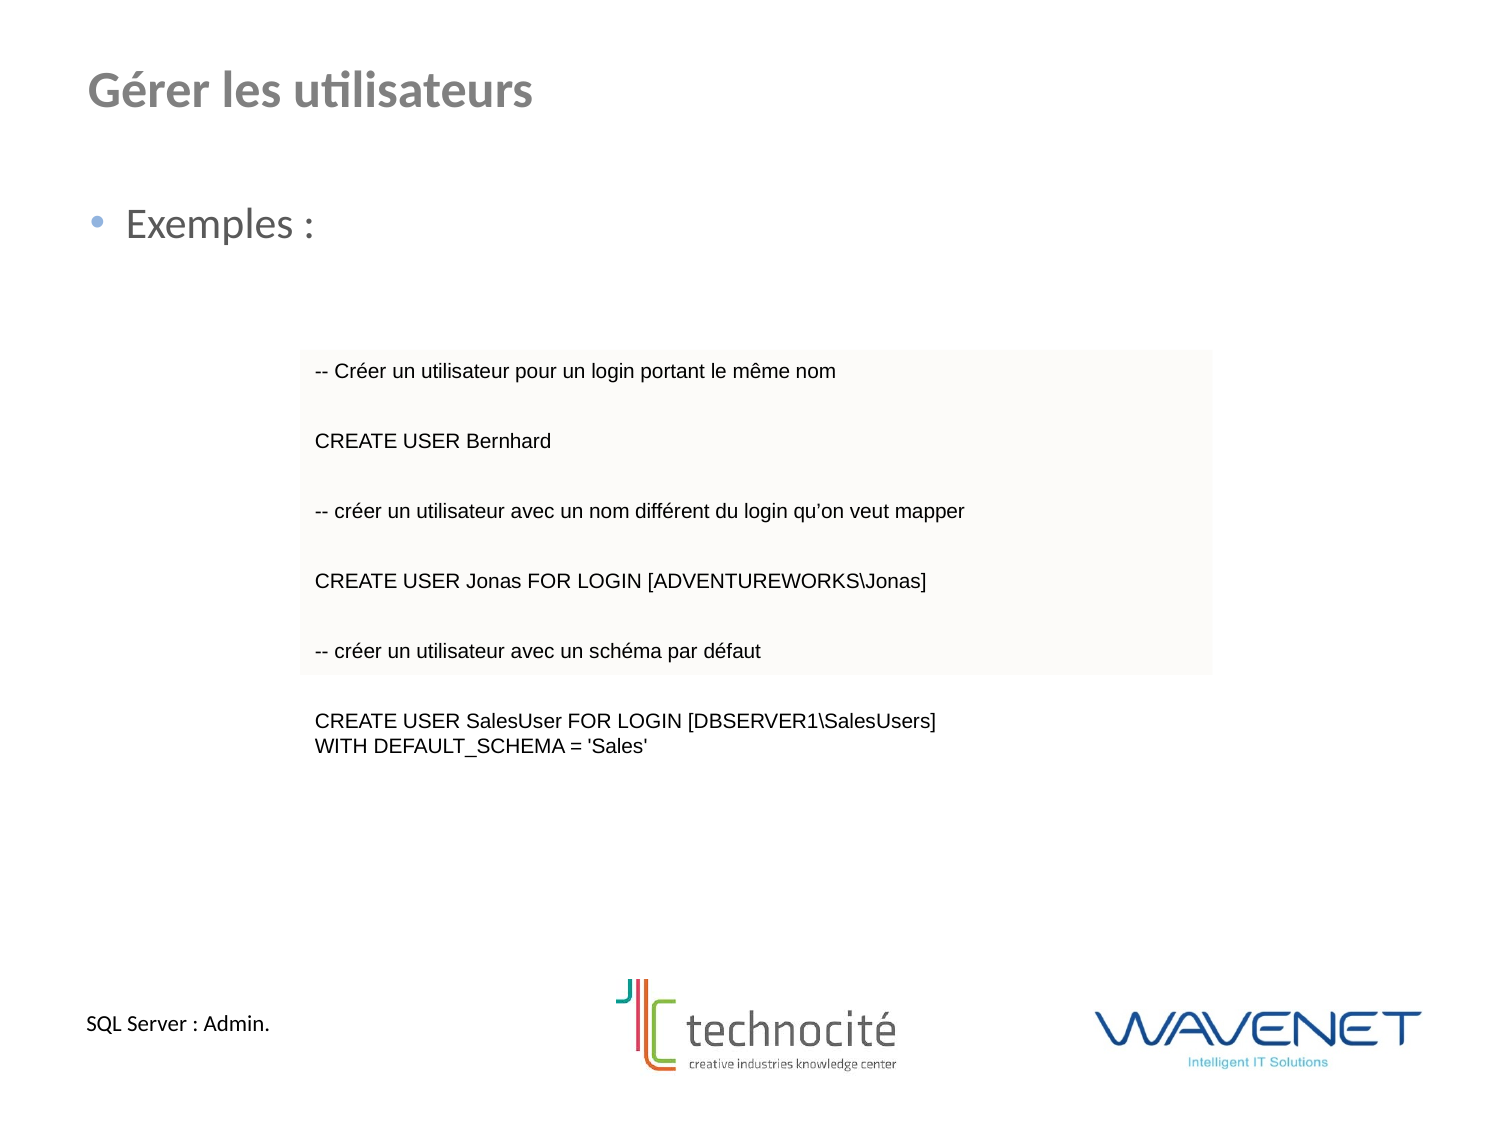

Gérer les utilisateurs
Exemples :
-- Créer un utilisateur pour un login portant le même nom

CREATE USER Bernhard

-- créer un utilisateur avec un nom différent du login qu’on veut mapper

CREATE USER Jonas FOR LOGIN [ADVENTUREWORKS\Jonas]

-- créer un utilisateur avec un schéma par défaut

CREATE USER SalesUser FOR LOGIN [DBSERVER1\SalesUsers]
WITH DEFAULT_SCHEMA = 'Sales'
SQL Server : Admin.